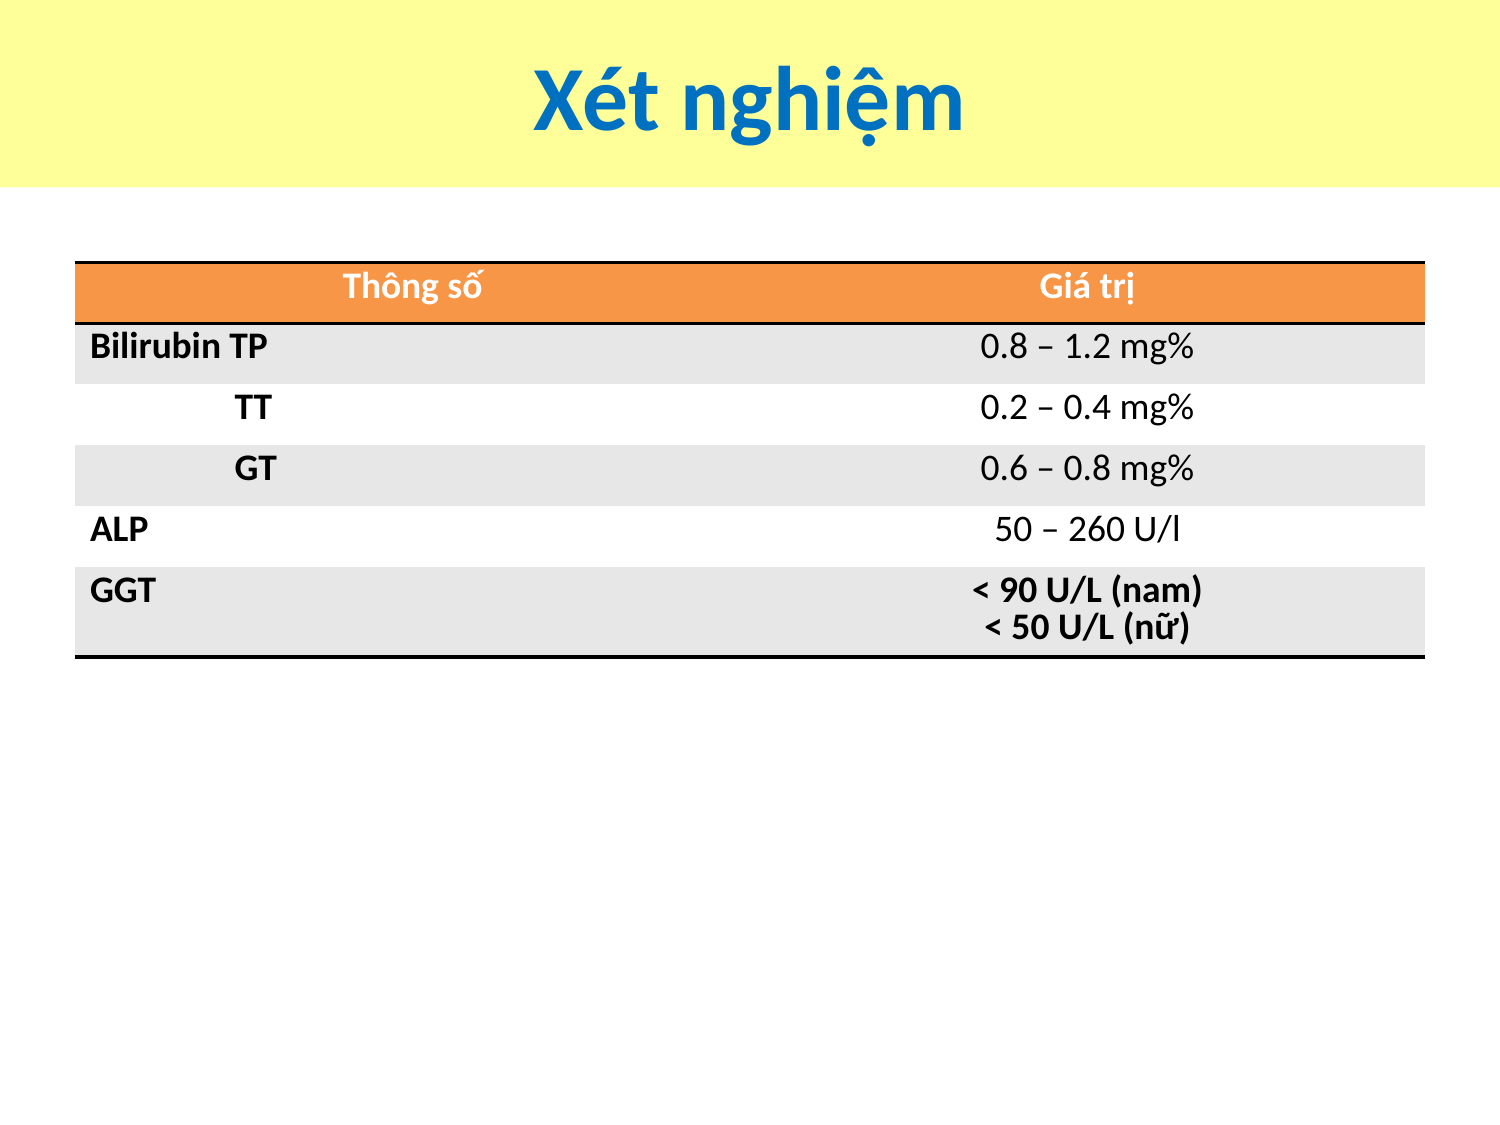

# Xét nghiệm
| Thông số | Giá trị |
| --- | --- |
| Bilirubin TP | 0.8 – 1.2 mg% |
| TT | 0.2 – 0.4 mg% |
| GT | 0.6 – 0.8 mg% |
| ALP | 50 – 260 U/l |
| GGT | < 90 U/L (nam) < 50 U/L (nữ) |